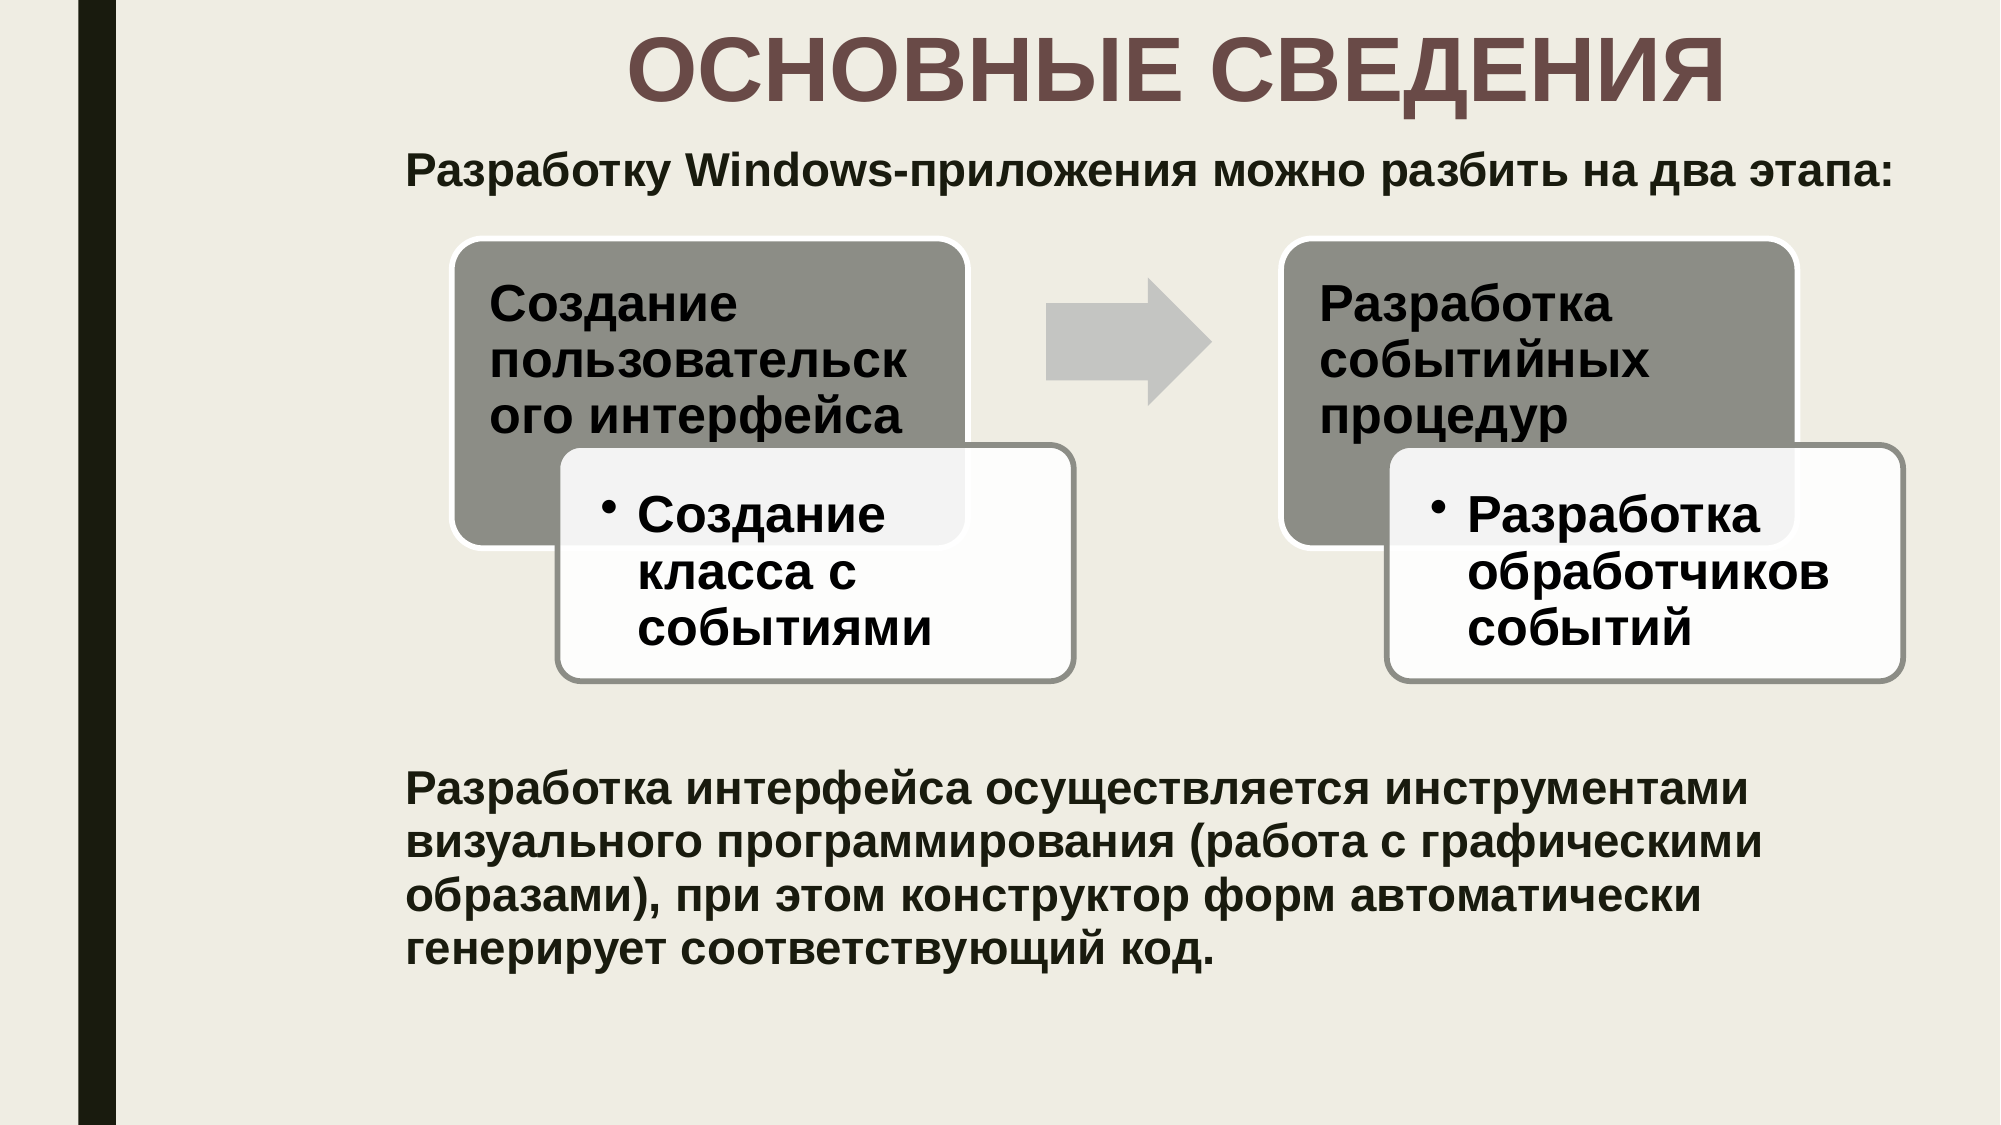

Создание пользовательского интерфейса
Создание класса с событиями

Разработка событийных процедур
Разработка обработчиков событий
# ОСНОВНЫЕ СВЕДЕНИЯ
Разработку Windows-приложения можно разбить на два этапа:

Разработка интерфейса осуществляется инструментами визуального программирования (работа с графическими образами), при этом конструктор форм автоматически генерирует соответствующий код.